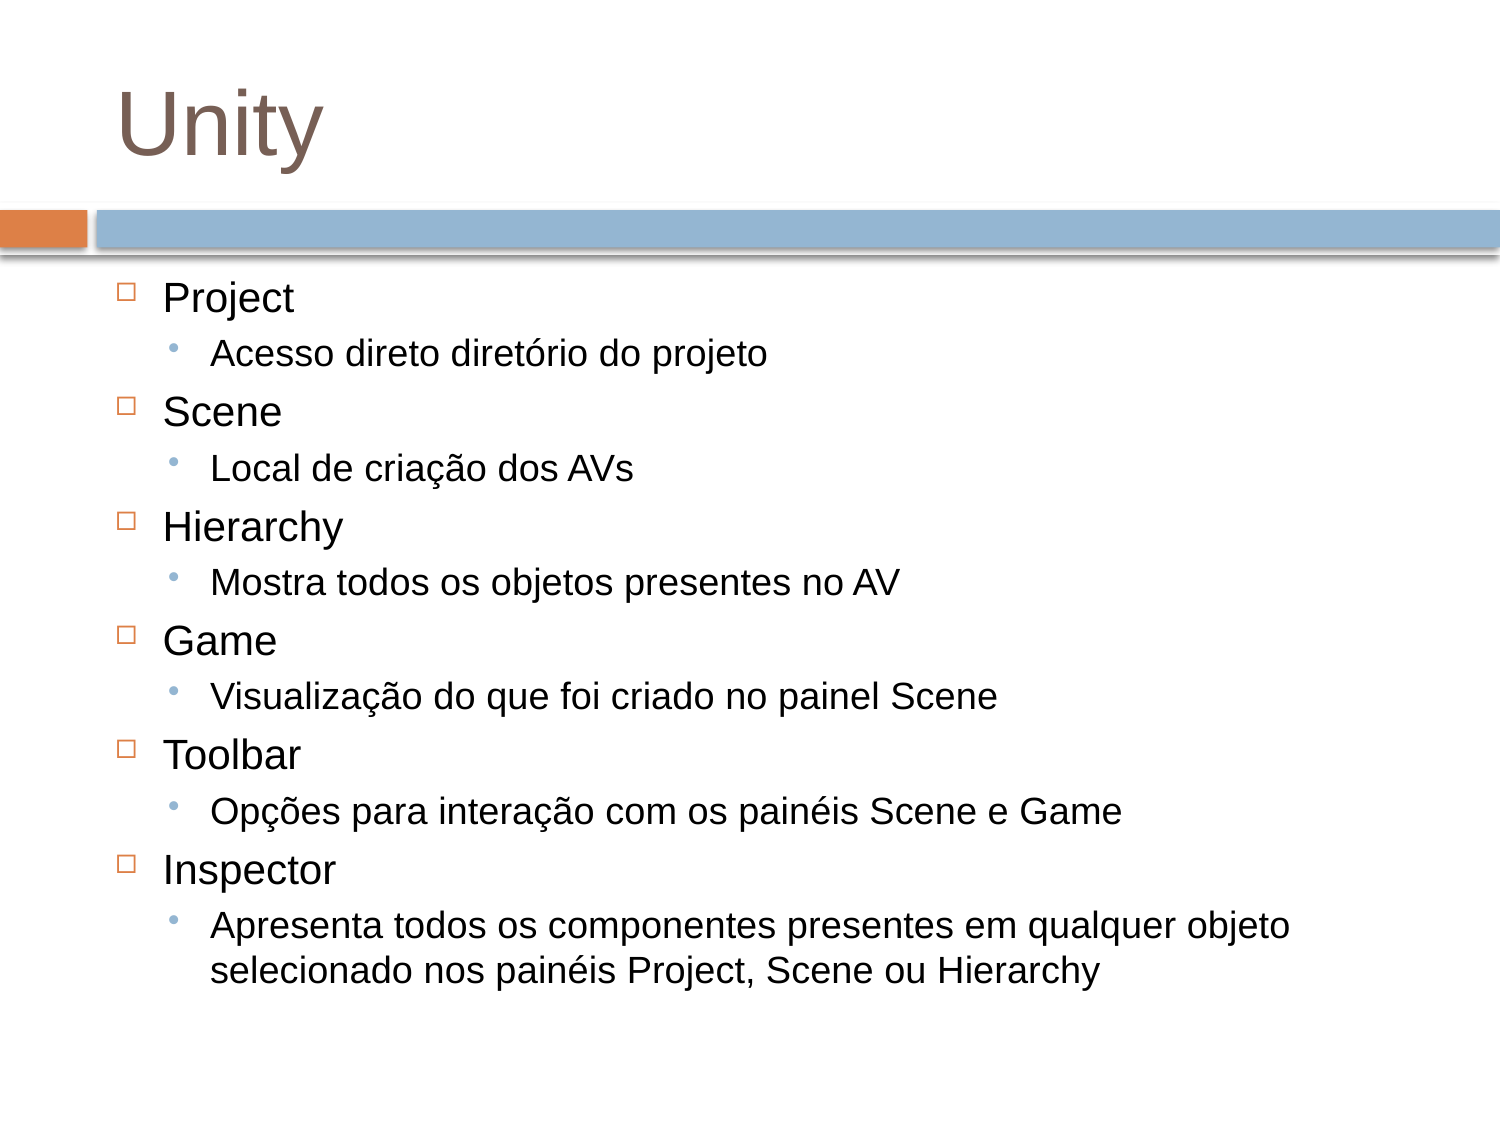

# Unity
Project
Acesso direto diretório do projeto
Scene
Local de criação dos AVs
Hierarchy
Mostra todos os objetos presentes no AV
Game
Visualização do que foi criado no painel Scene
Toolbar
Opções para interação com os painéis Scene e Game
Inspector
Apresenta todos os componentes presentes em qualquer objeto selecionado nos painéis Project, Scene ou Hierarchy